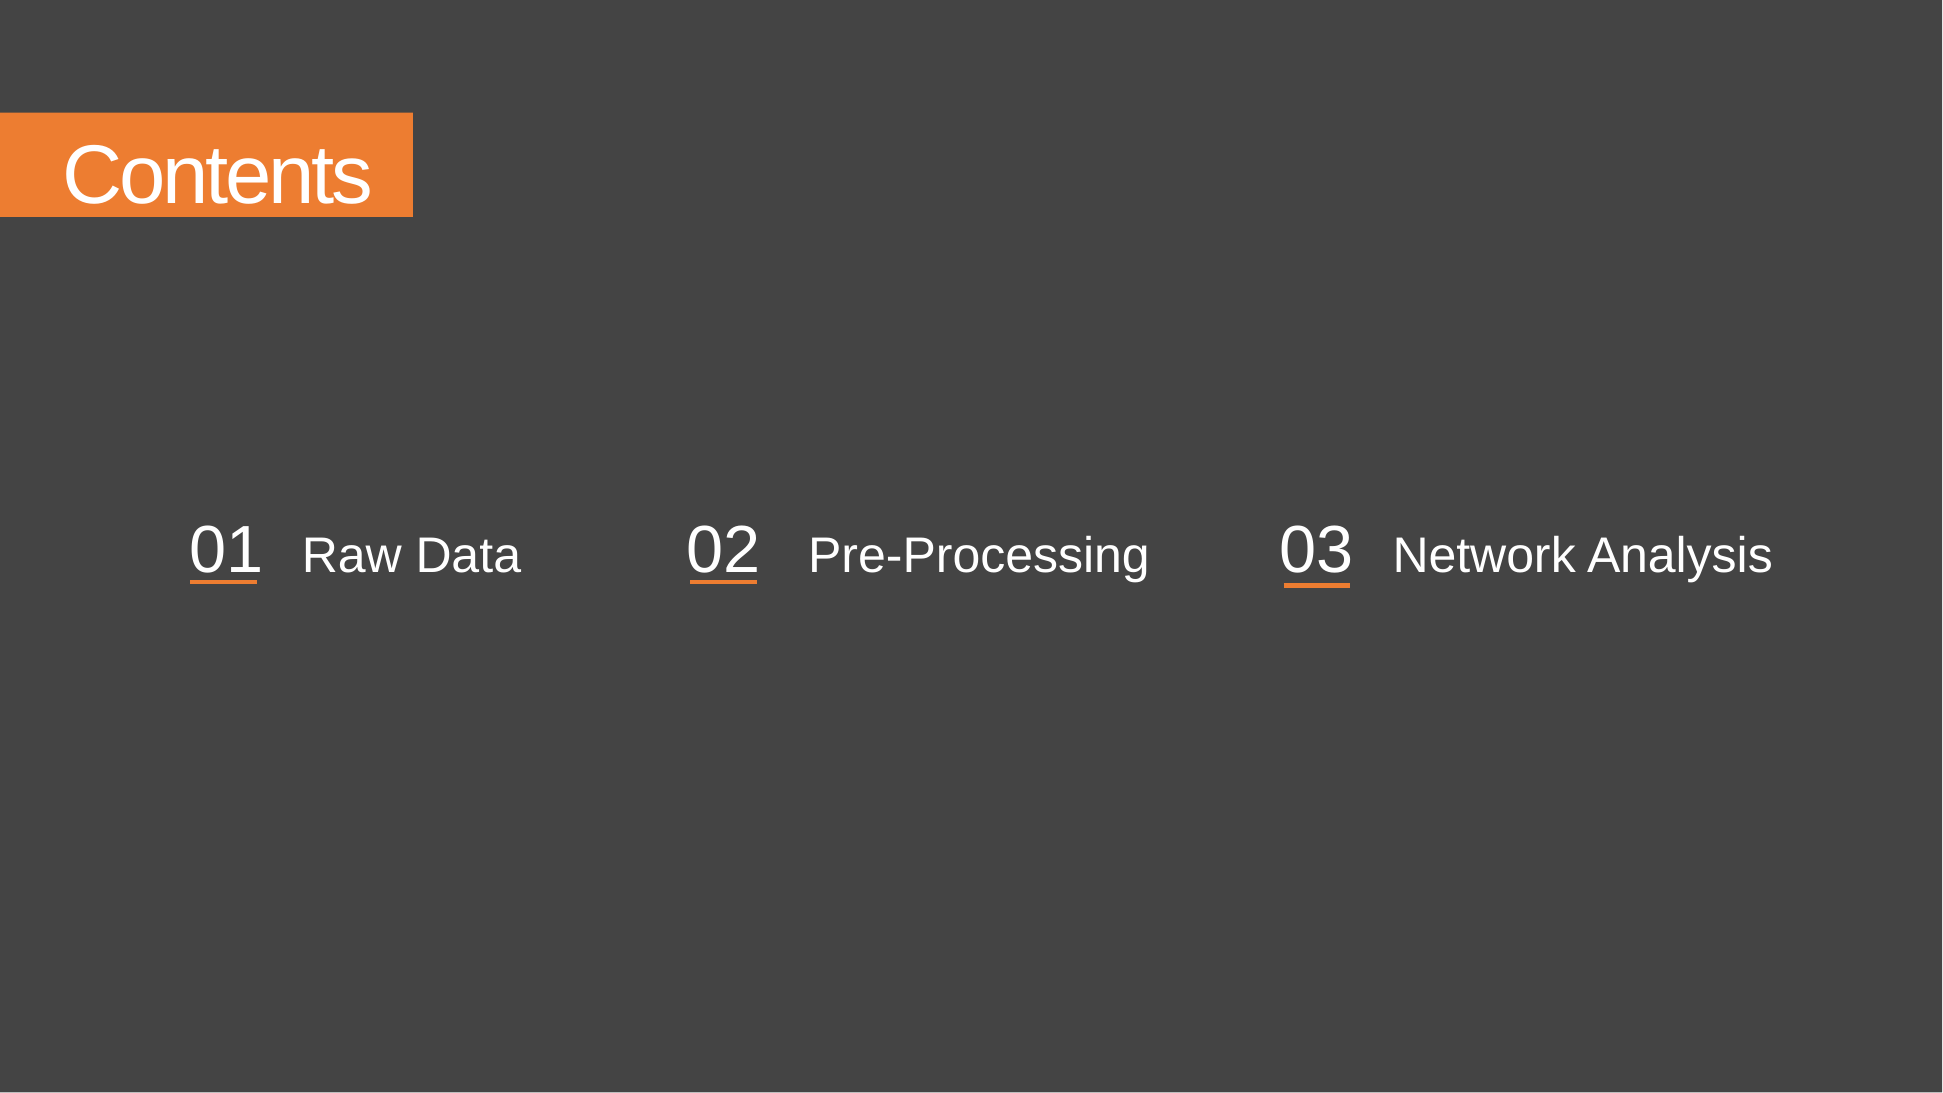

Contents
01
Raw Data
02
Pre-Processing
03
Network Analysis